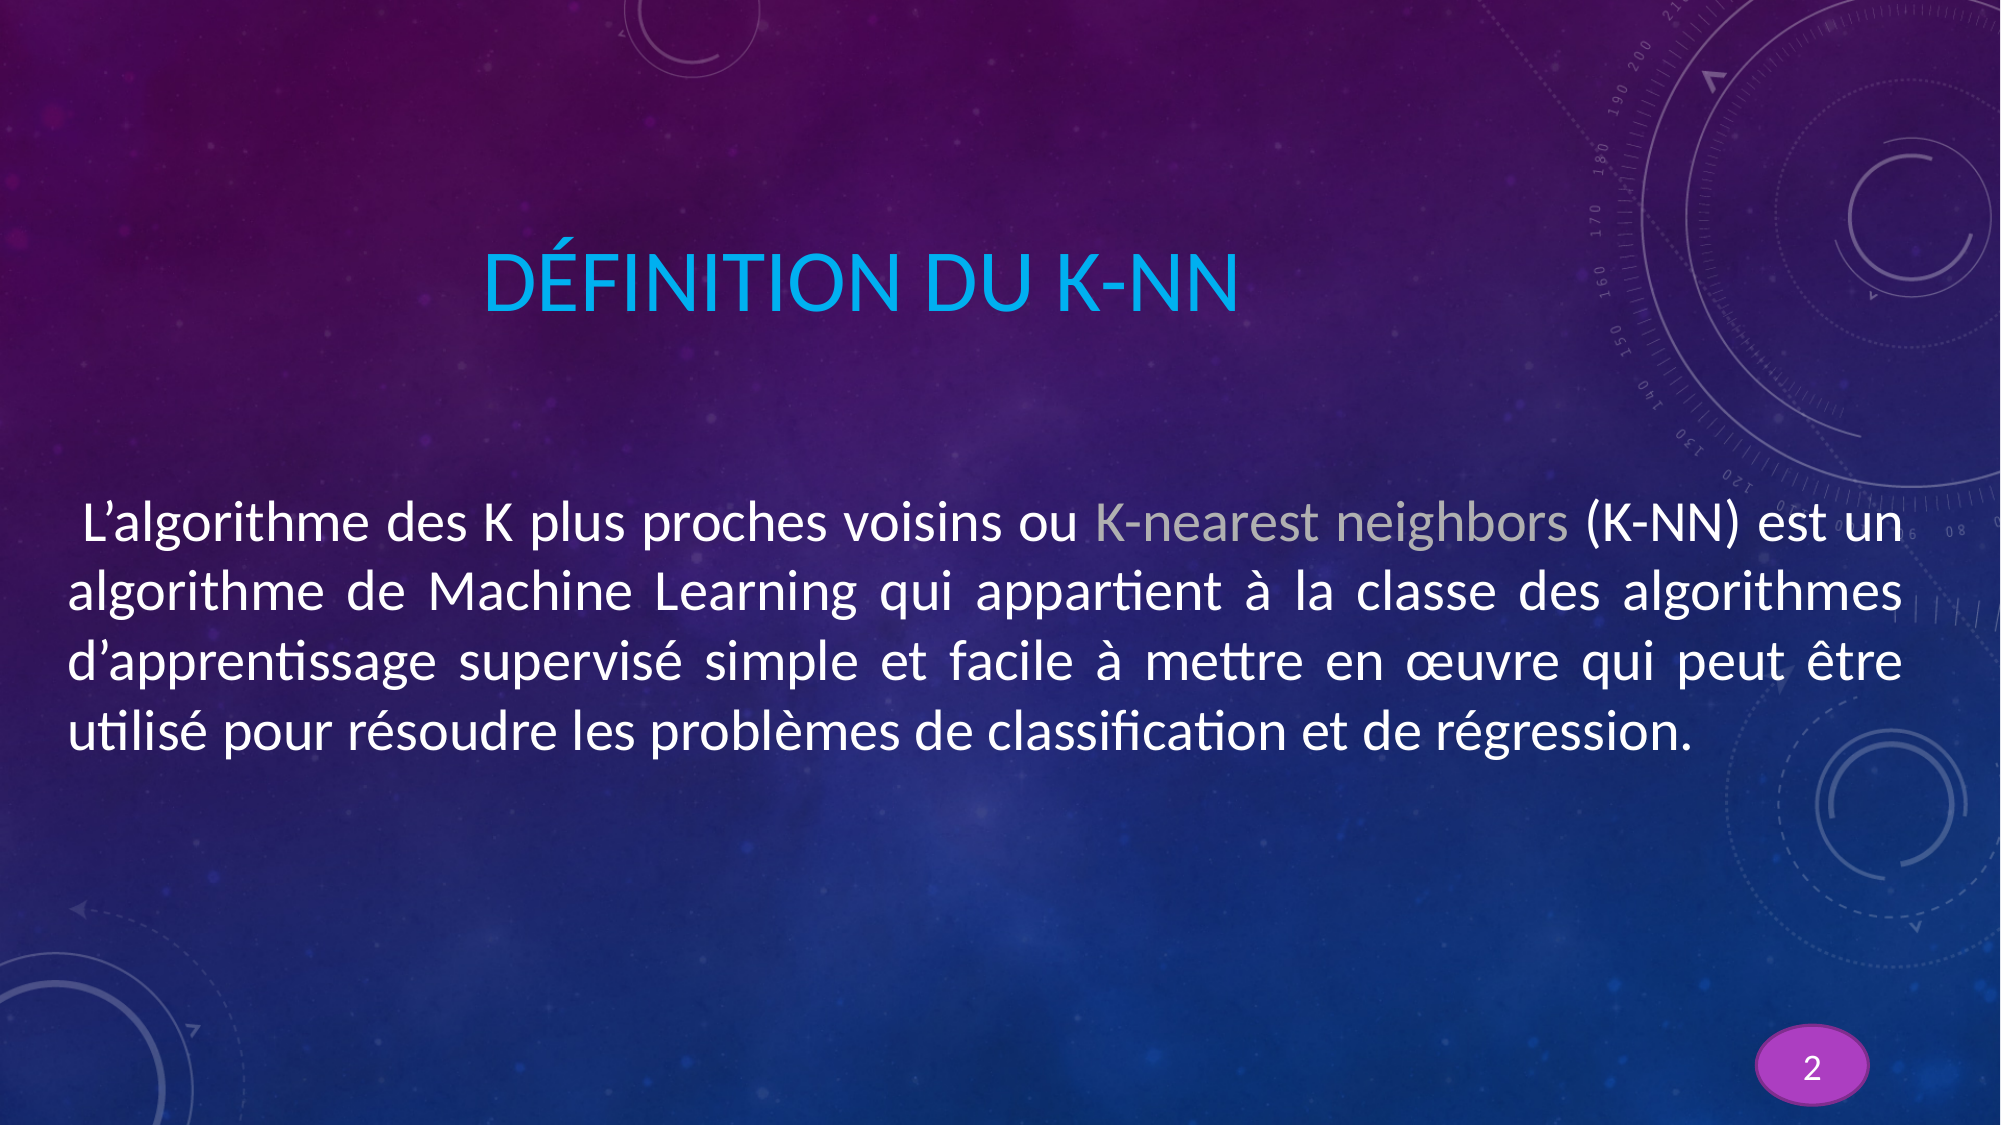

# Définition du K-NN
 L’algorithme des K plus proches voisins ou K-nearest neighbors (K-NN) est un algorithme de Machine Learning qui appartient à la classe des algorithmes d’apprentissage supervisé simple et facile à mettre en œuvre qui peut être utilisé pour résoudre les problèmes de classification et de régression.
2